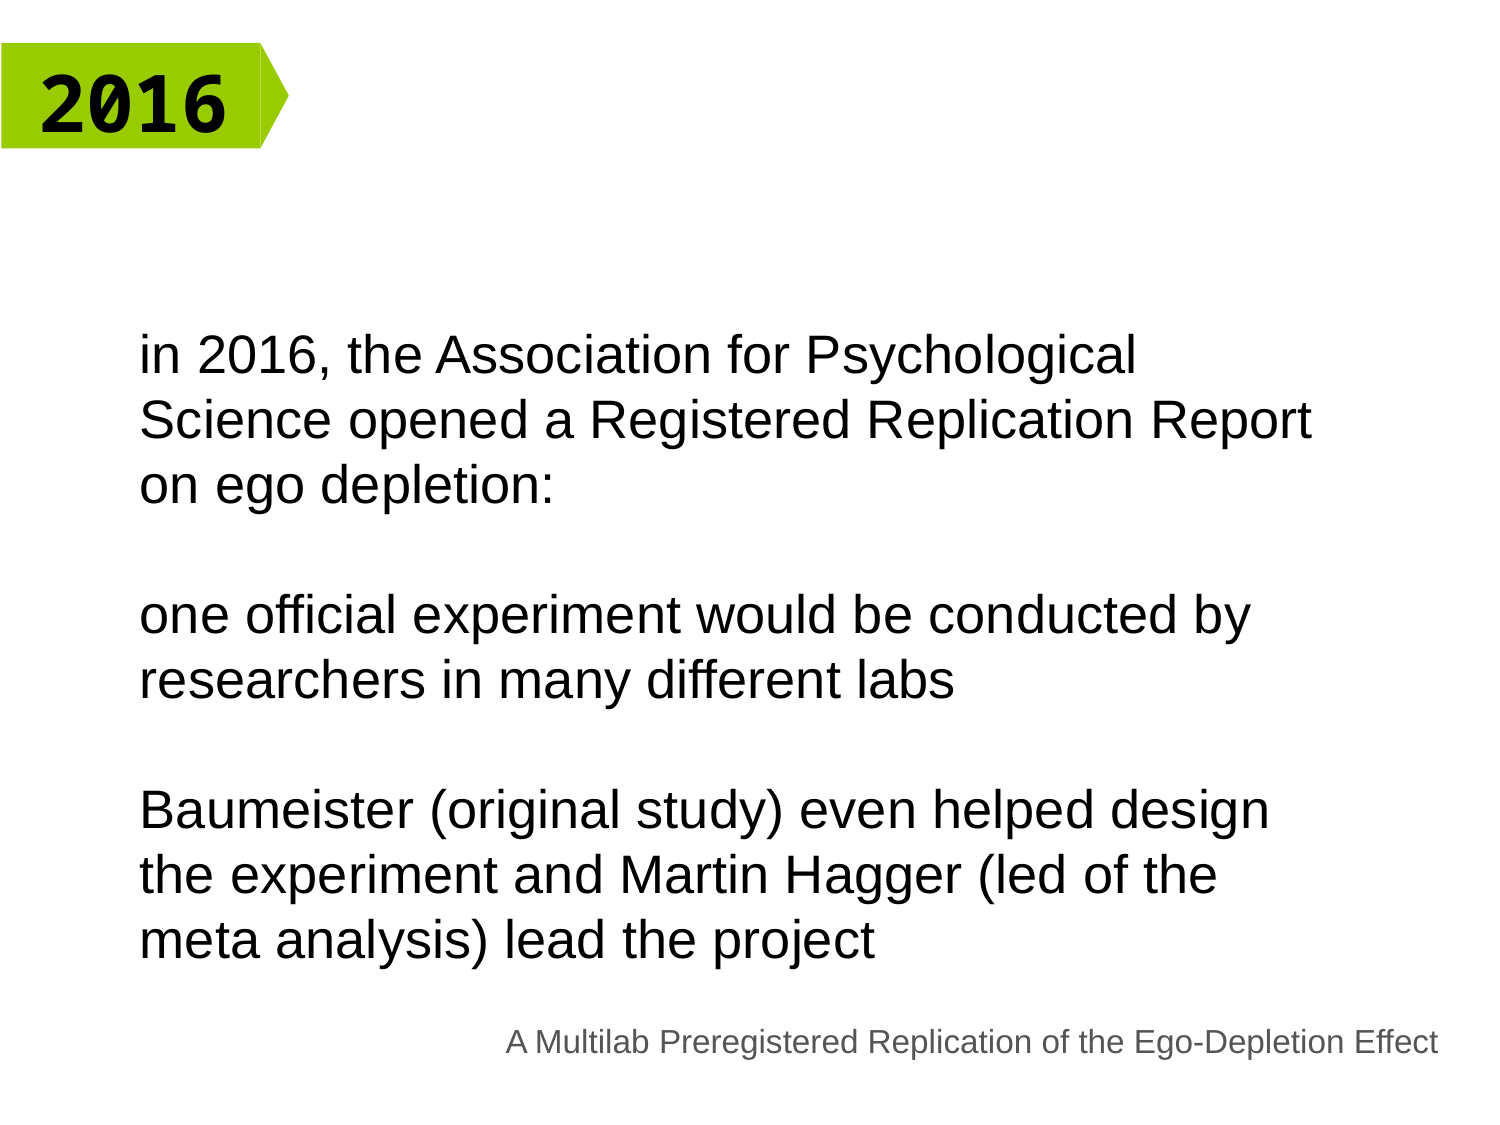

2016

in 2016, the Association for Psychological Science opened a Registered Replication Report on ego depletion:

one official experiment would be conducted by researchers in many different labs

Baumeister (original study) even helped design the experiment and Martin Hagger (led of the meta analysis) lead the project
A Multilab Preregistered Replication of the Ego-Depletion Effect